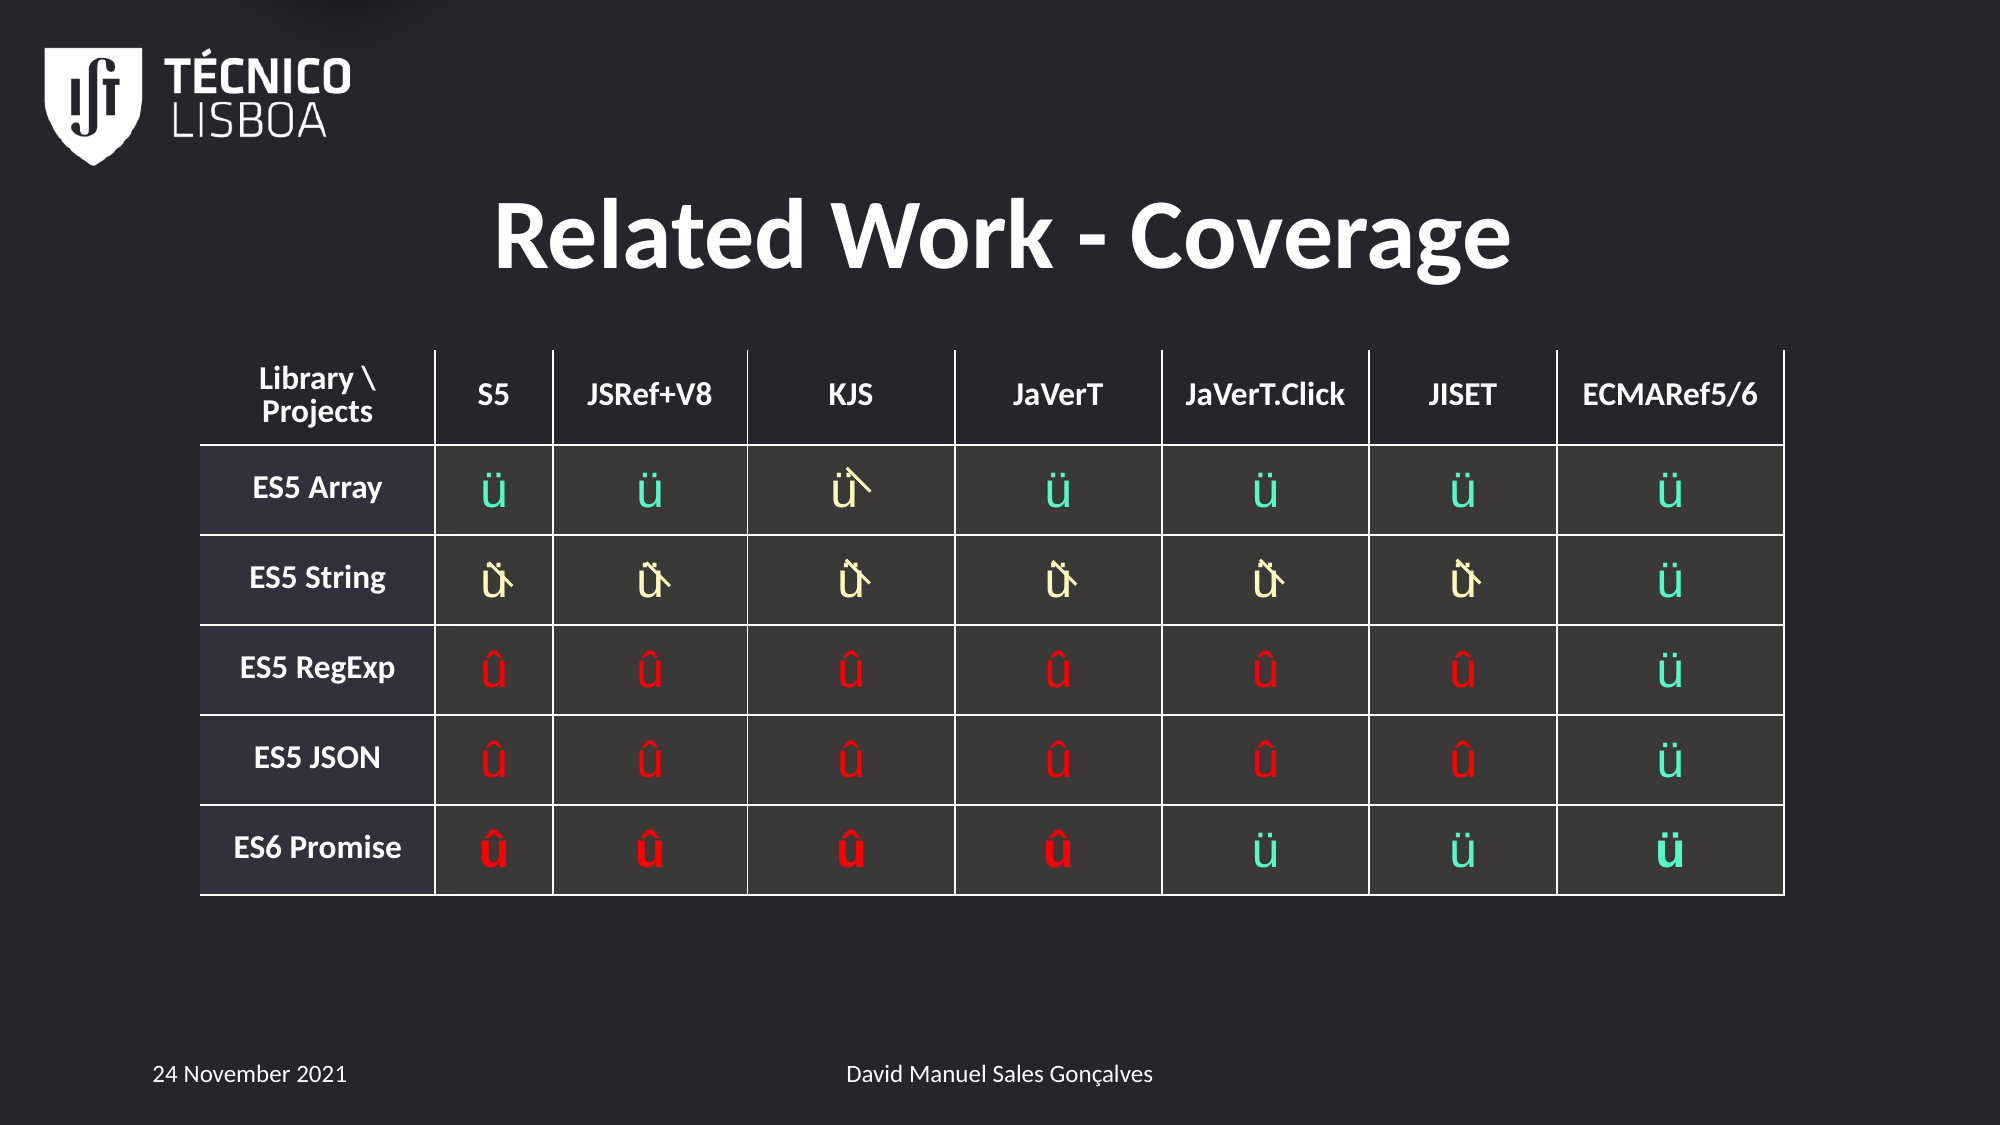

1
# Related Work - Coverage
| Library \ Projects | S5 | JSRef+V8 | KJS | JaVerT | JaVerT.Click | JISET | ECMARef5/6 |
| --- | --- | --- | --- | --- | --- | --- | --- |
| ES5 Array | ü | ü | ü | ü | ü | ü | ü |
| ES5 String | ü | ü | ü | ü | ü | ü | ü |
| ES5 RegExp | û | û | û | û | û | û | ü |
| ES5 JSON | û | û | û | û | û | û | ü |
| ES6 Promise | û | û | û | û | ü | ü | ü |
24 November 2021
David Manuel Sales Gonçalves
28